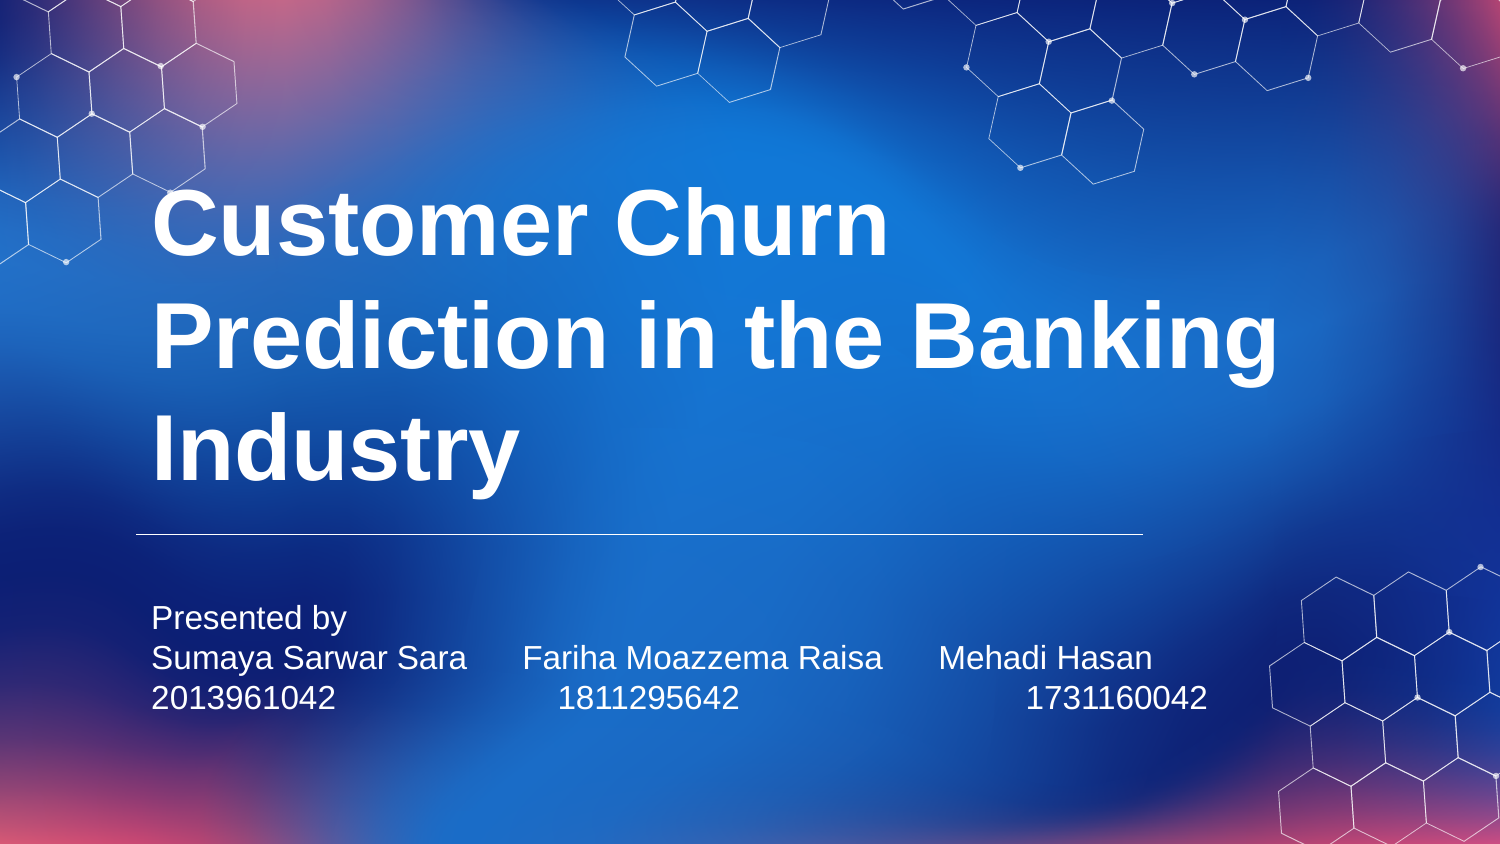

# Customer Churn Prediction in the Banking Industry
Presented by
Sumaya Sarwar Sara      Fariha Moazzema Raisa      Mehadi Hasan
2013961042                        1811295642                               1731160042